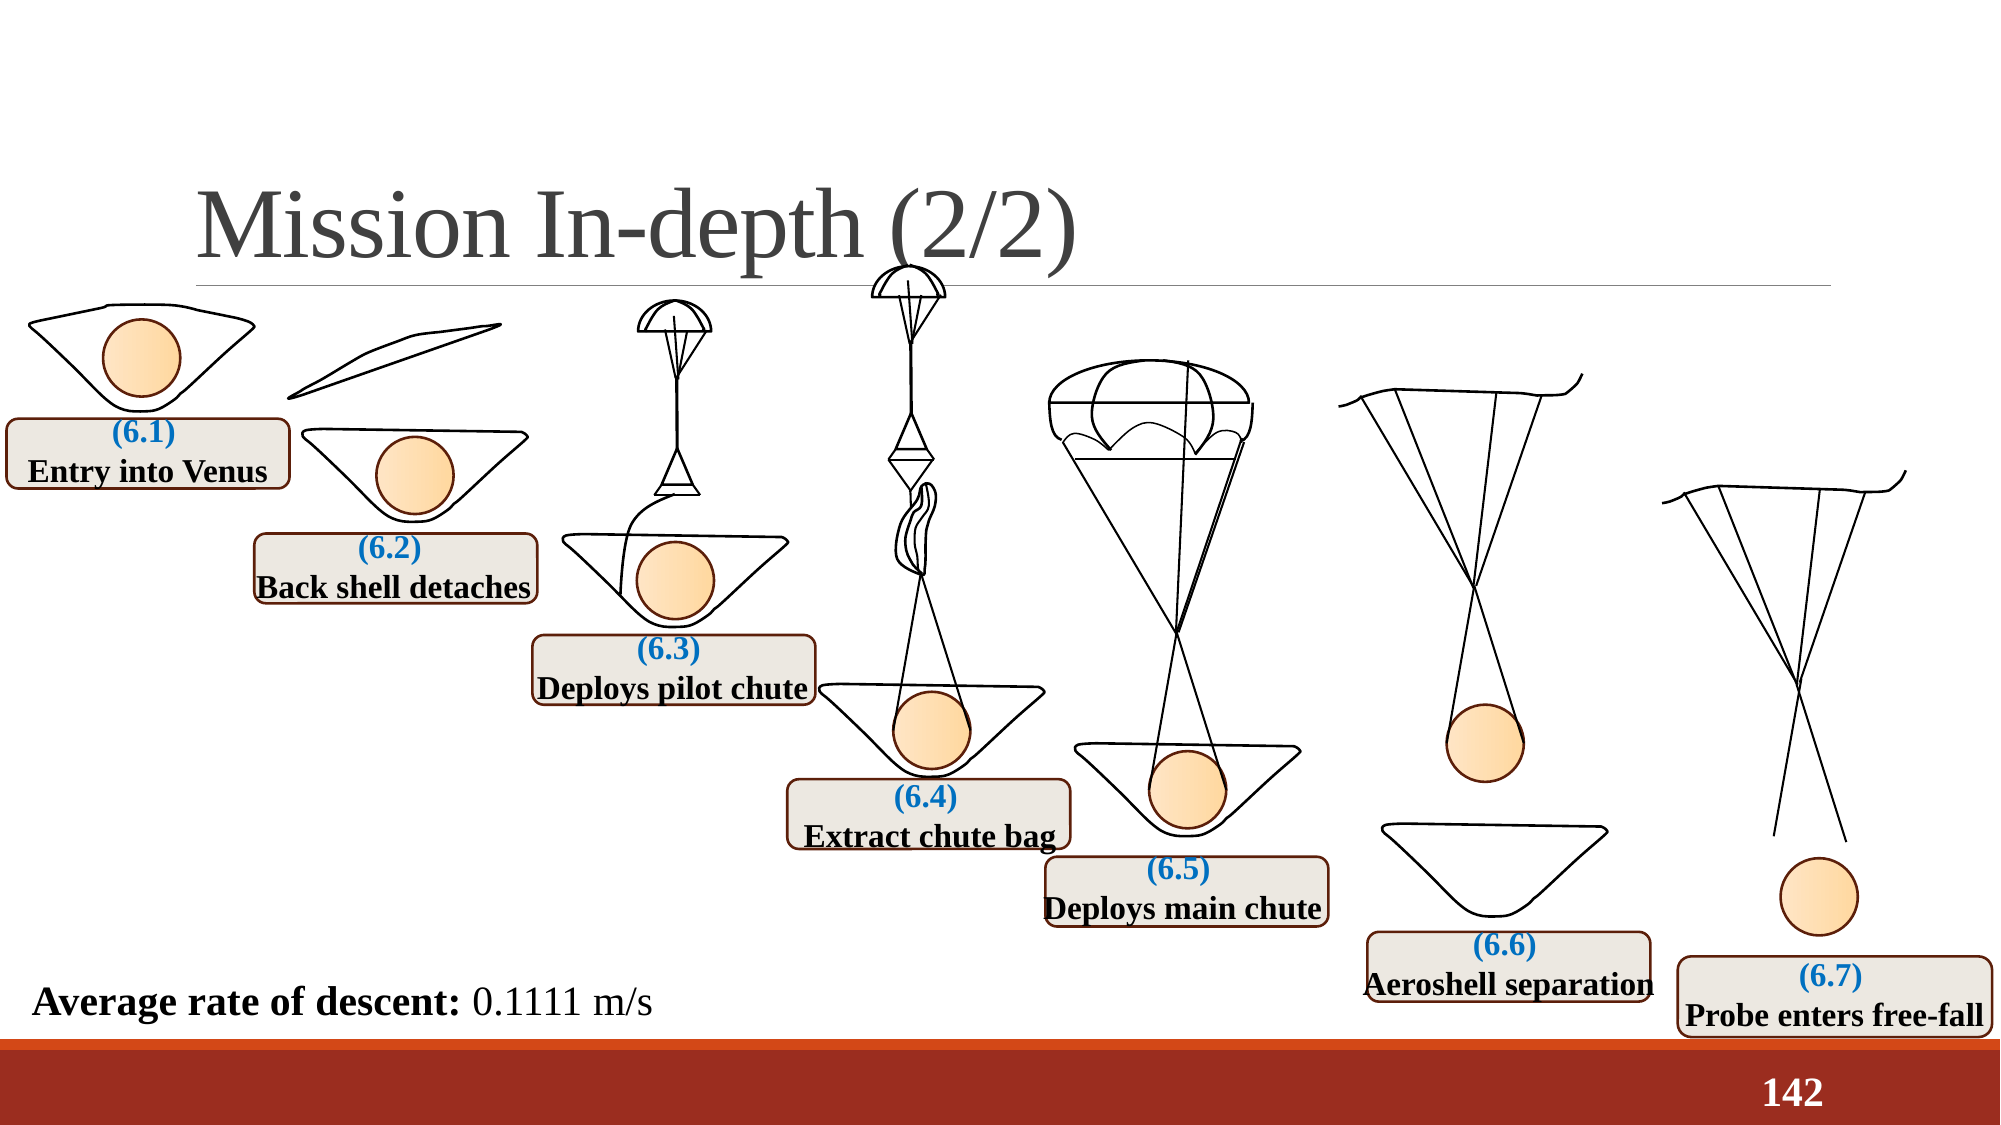

# Mission In-depth (2/2)

(6.1)
Entry into Venus

(6.2)
Back shell detaches

(6.3)
Deploys pilot chute

(6.4)
Extract chute bag

(6.5)
Deploys main chute

(6.6)
Aeroshell separation

(6.7)
Probe enters free-fall

Average rate of descent: 0.1111 m/s
142